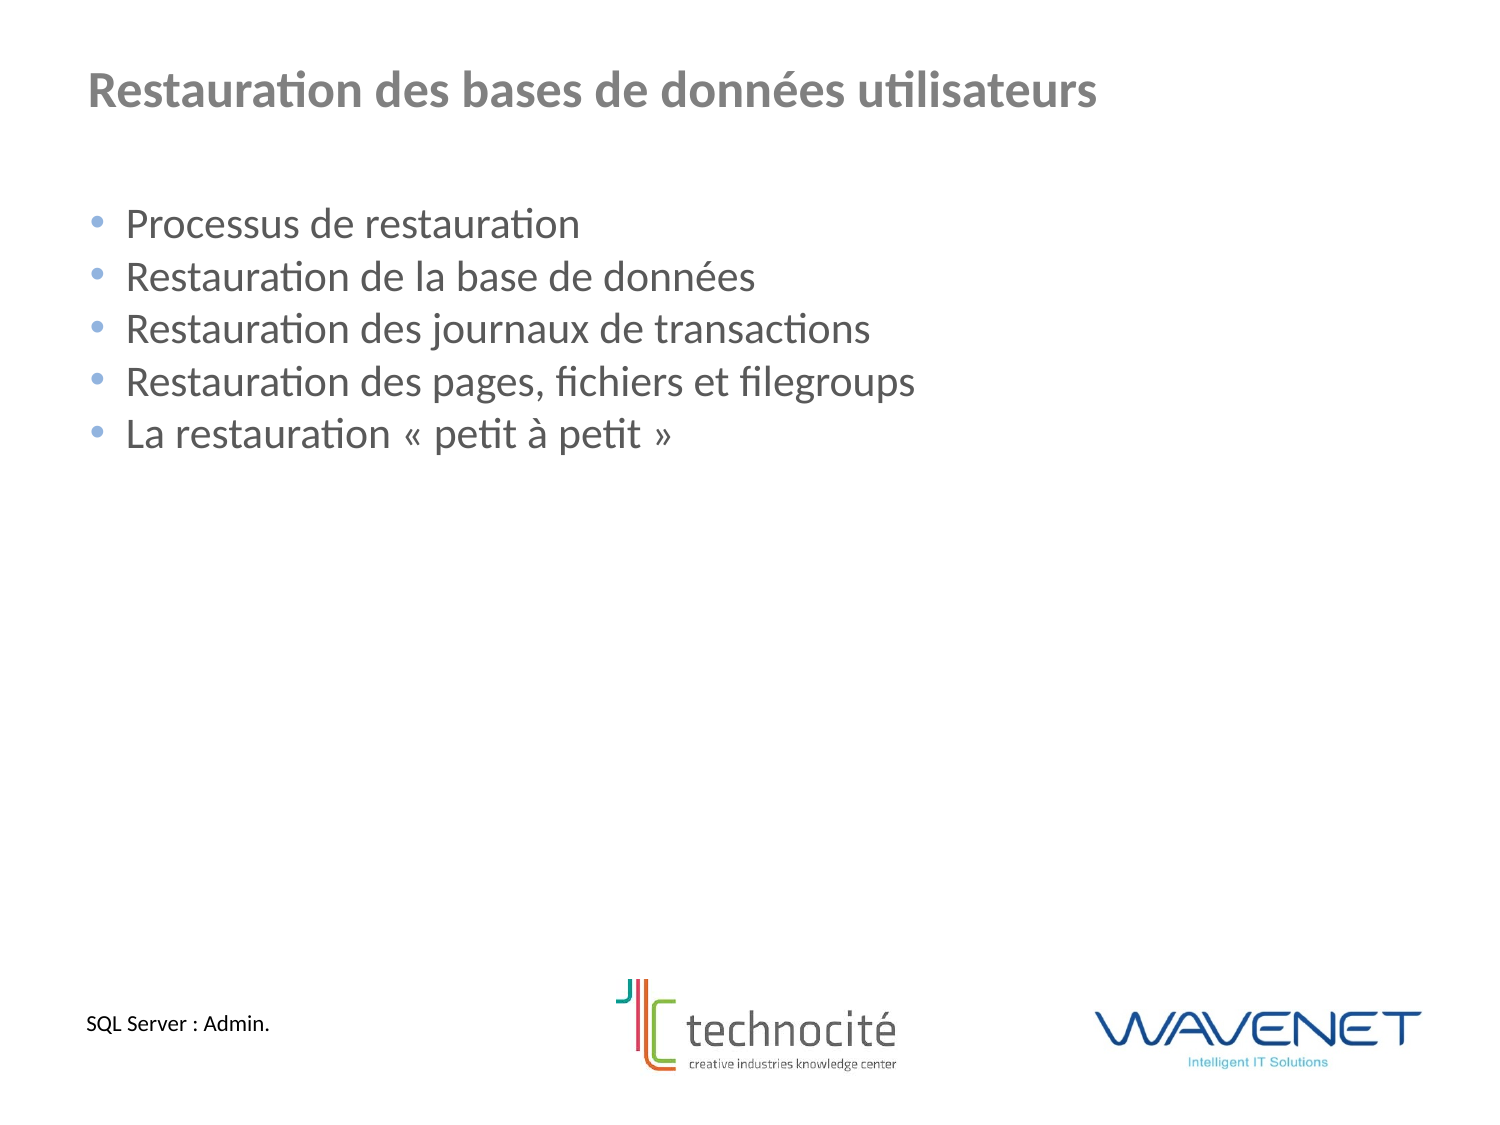

Restauration des bases de données utilisateurs
Processus de restauration
Restauration de la base de données
Restauration des journaux de transactions
Restauration des pages, fichiers et filegroups
La restauration « petit à petit »
SQL Server : Admin.